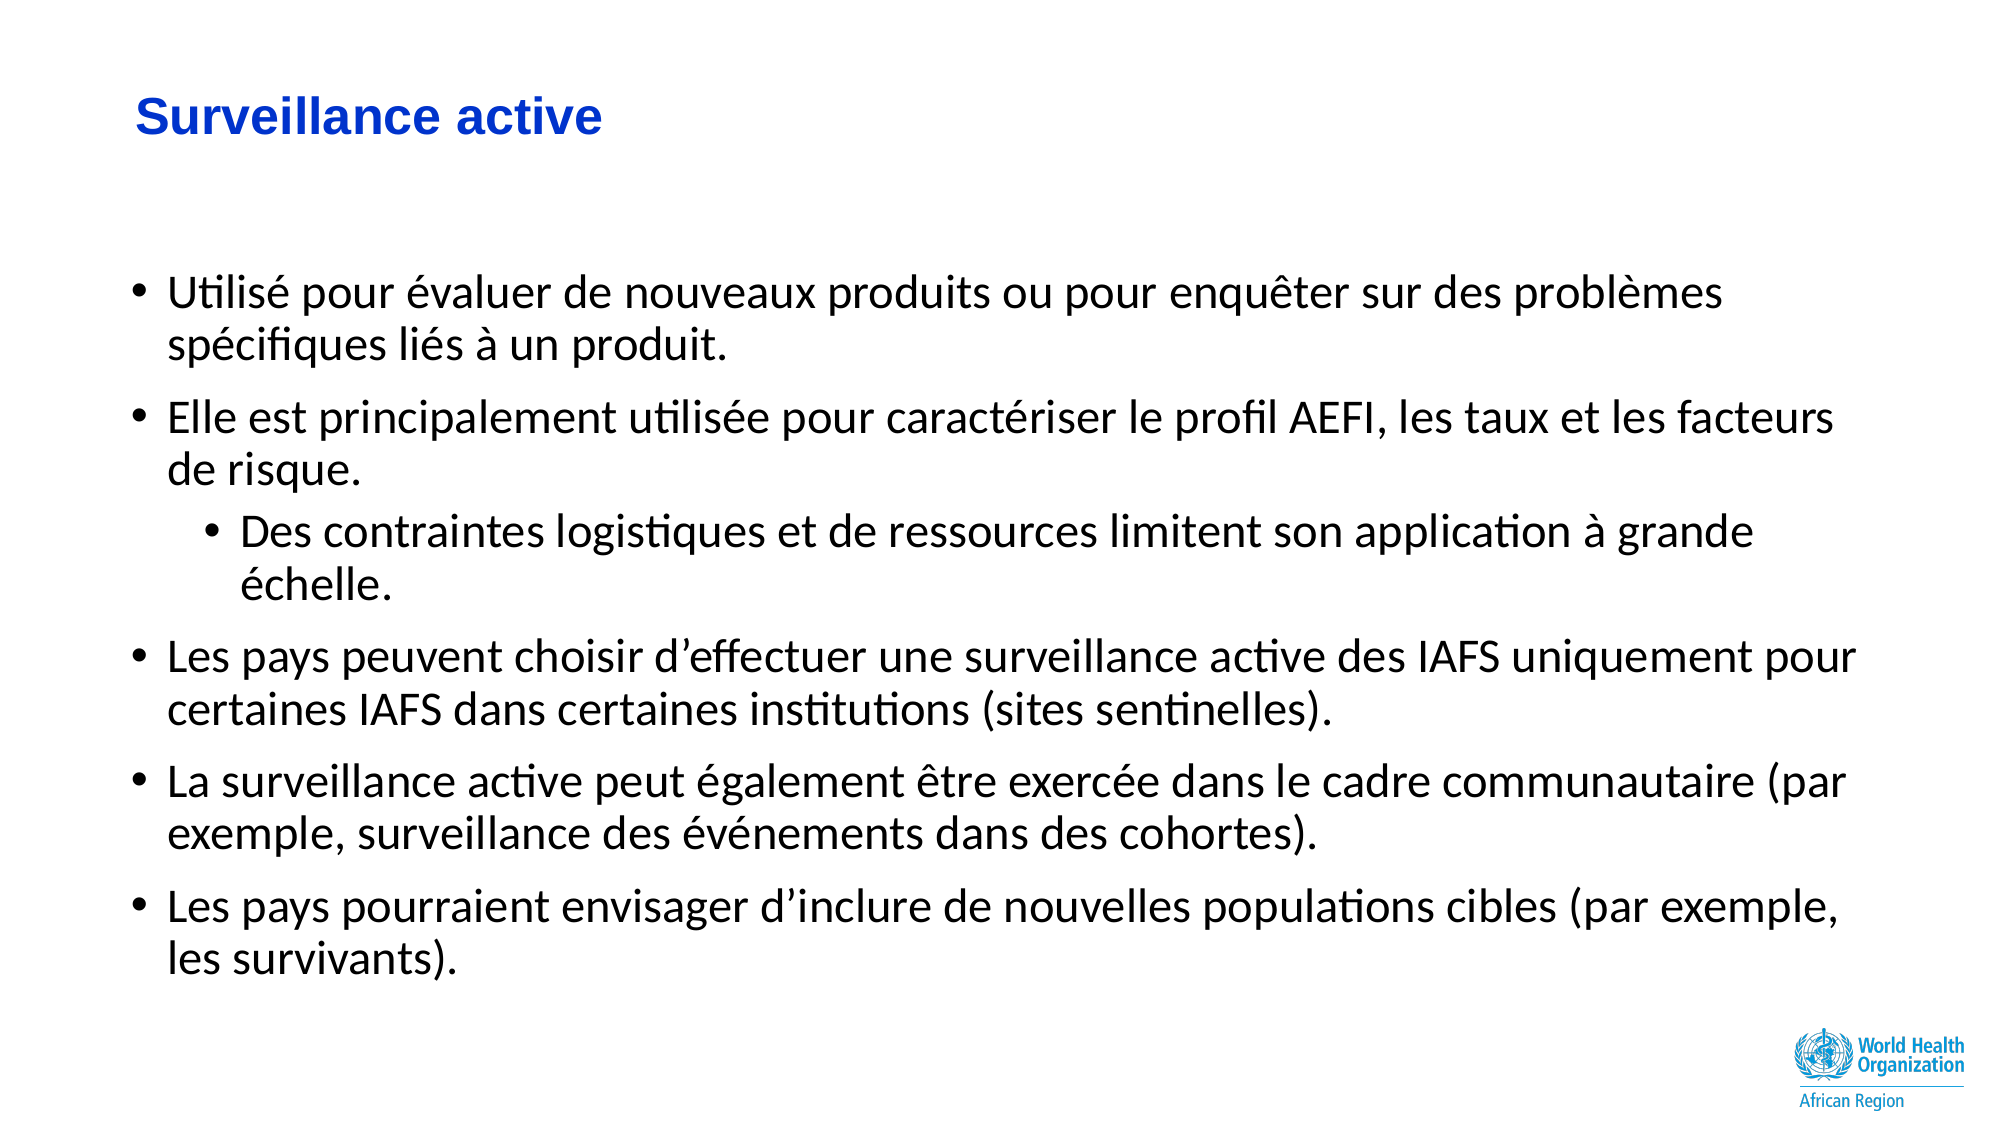

# Surveillance active
Utilisé pour évaluer de nouveaux produits ou pour enquêter sur des problèmes spécifiques liés à un produit.
Elle est principalement utilisée pour caractériser le profil AEFI, les taux et les facteurs de risque.
Des contraintes logistiques et de ressources limitent son application à grande échelle.
Les pays peuvent choisir d’effectuer une surveillance active des IAFS uniquement pour certaines IAFS dans certaines institutions (sites sentinelles).
La surveillance active peut également être exercée dans le cadre communautaire (par exemple, surveillance des événements dans des cohortes).
Les pays pourraient envisager d’inclure de nouvelles populations cibles (par exemple, les survivants).